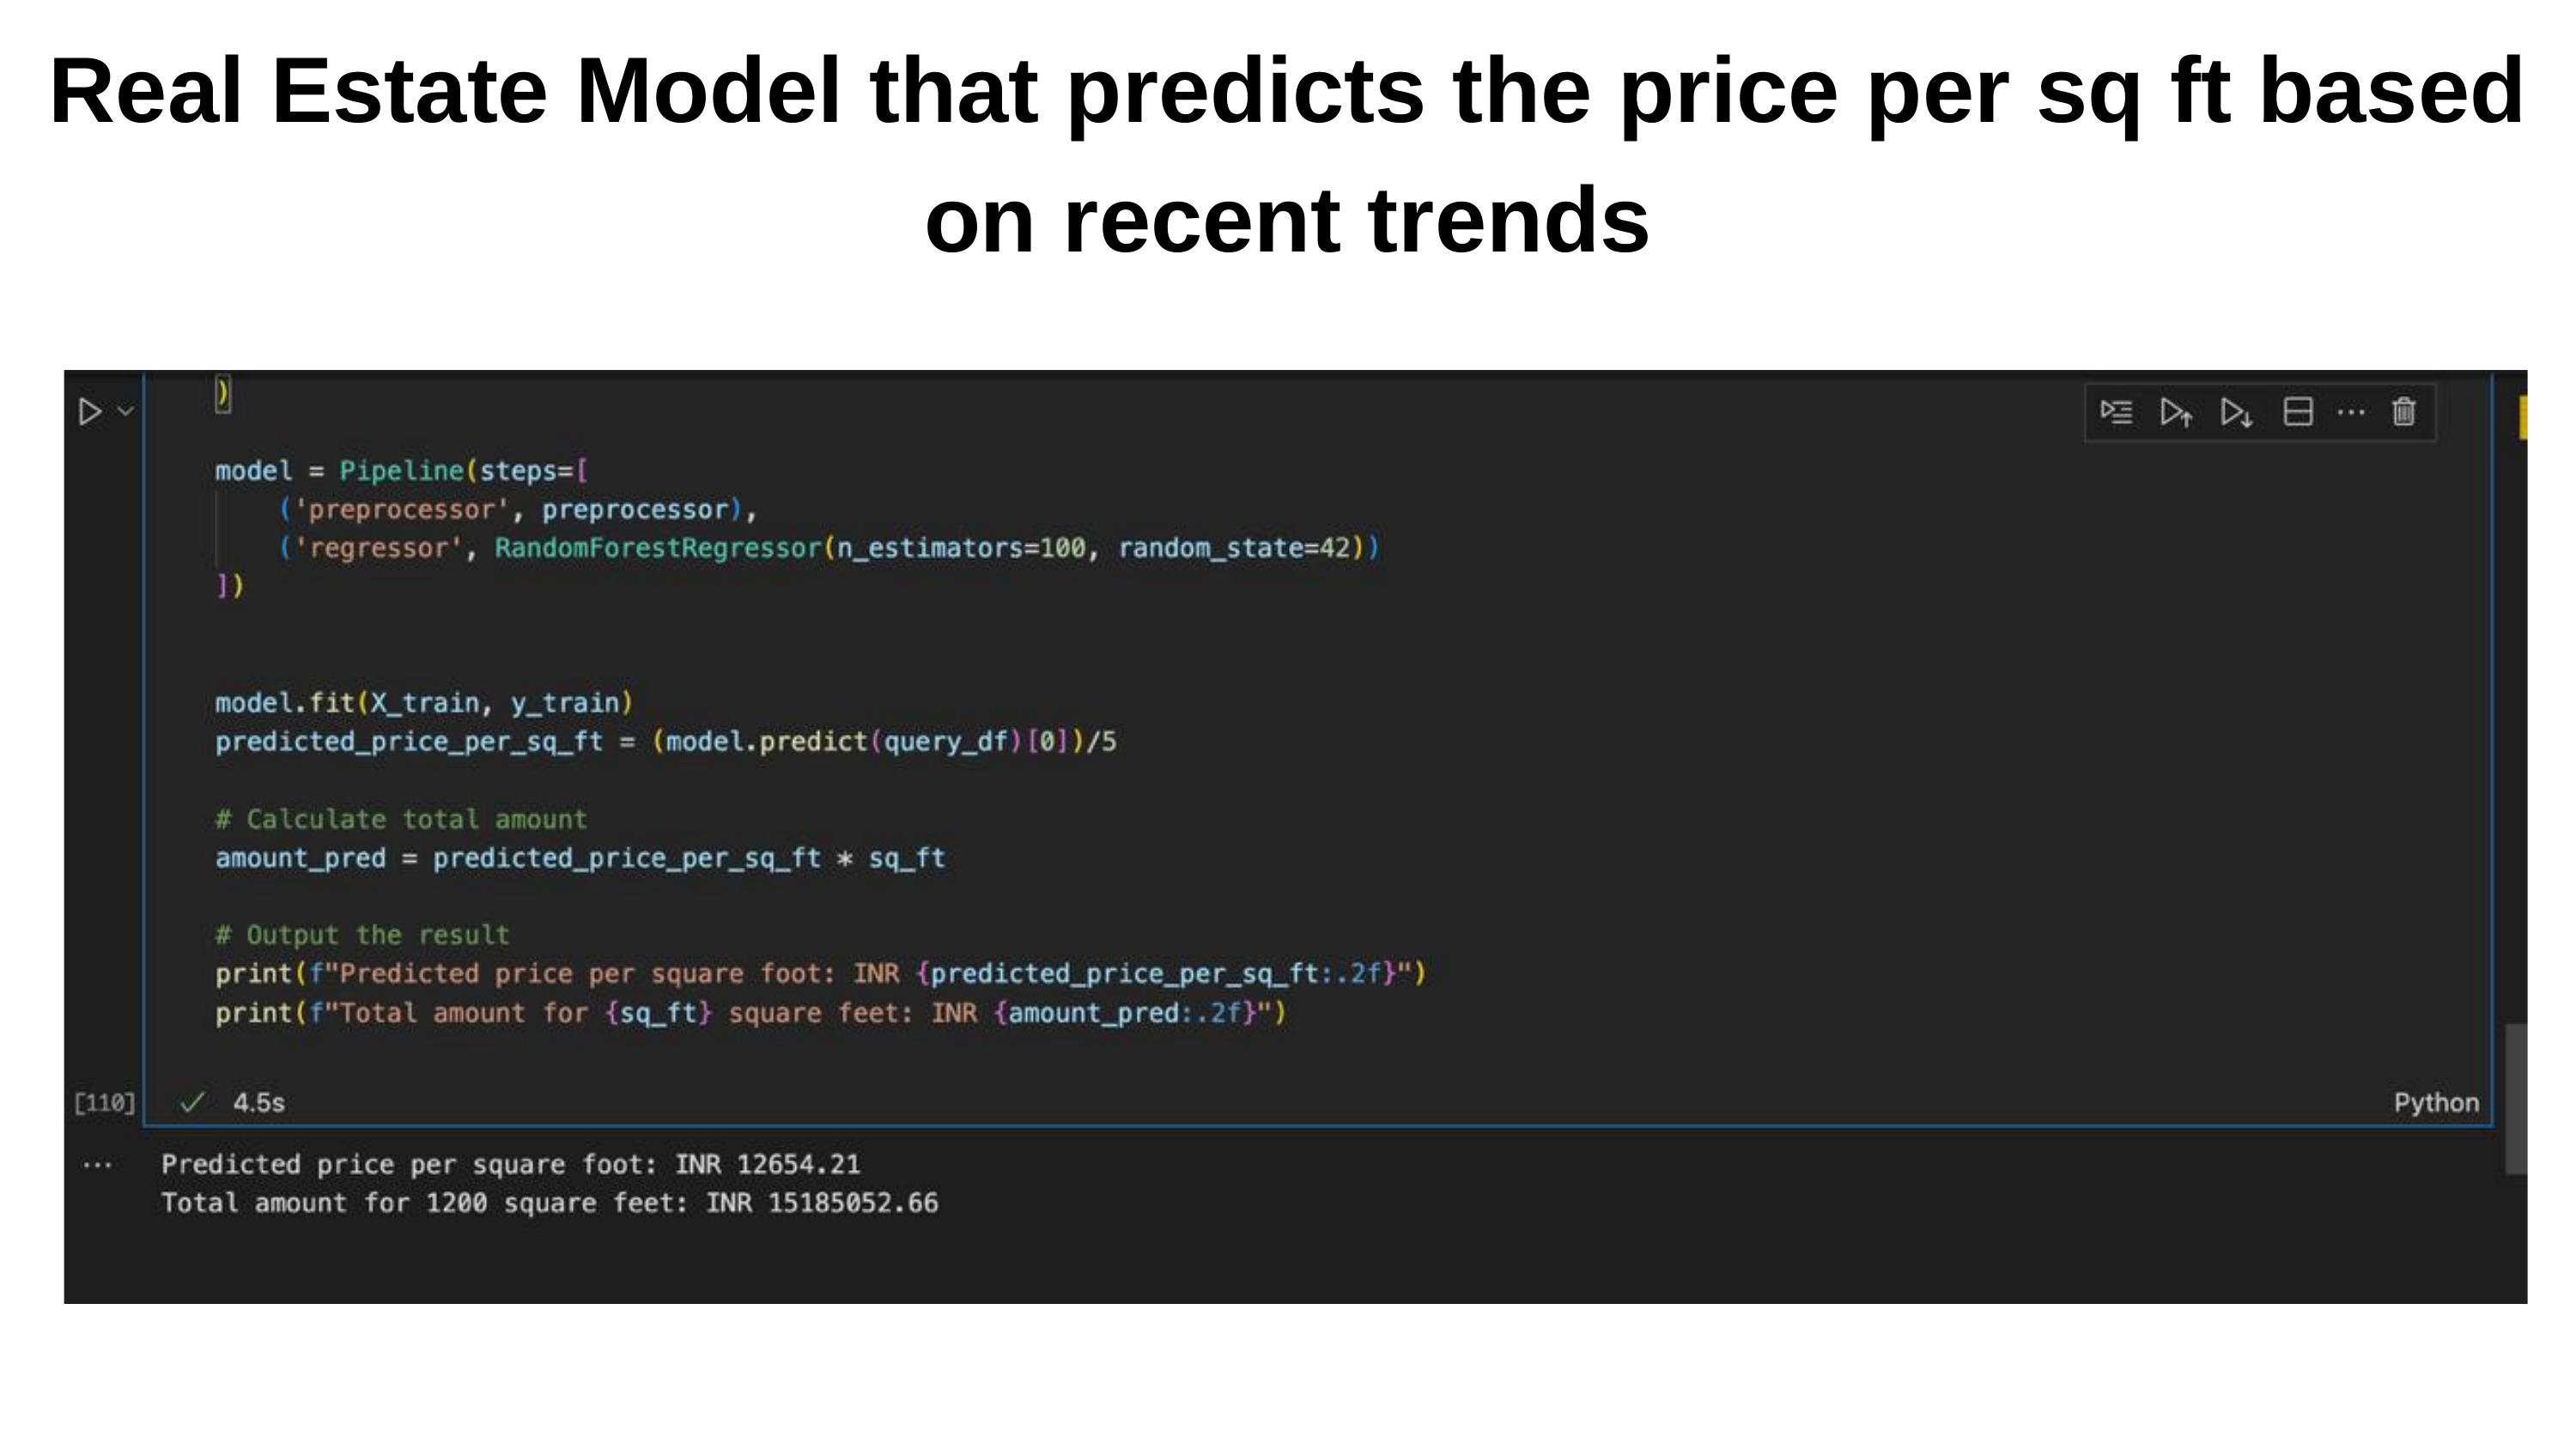

Real Estate Model that predicts the price per sq ft based on recent trends